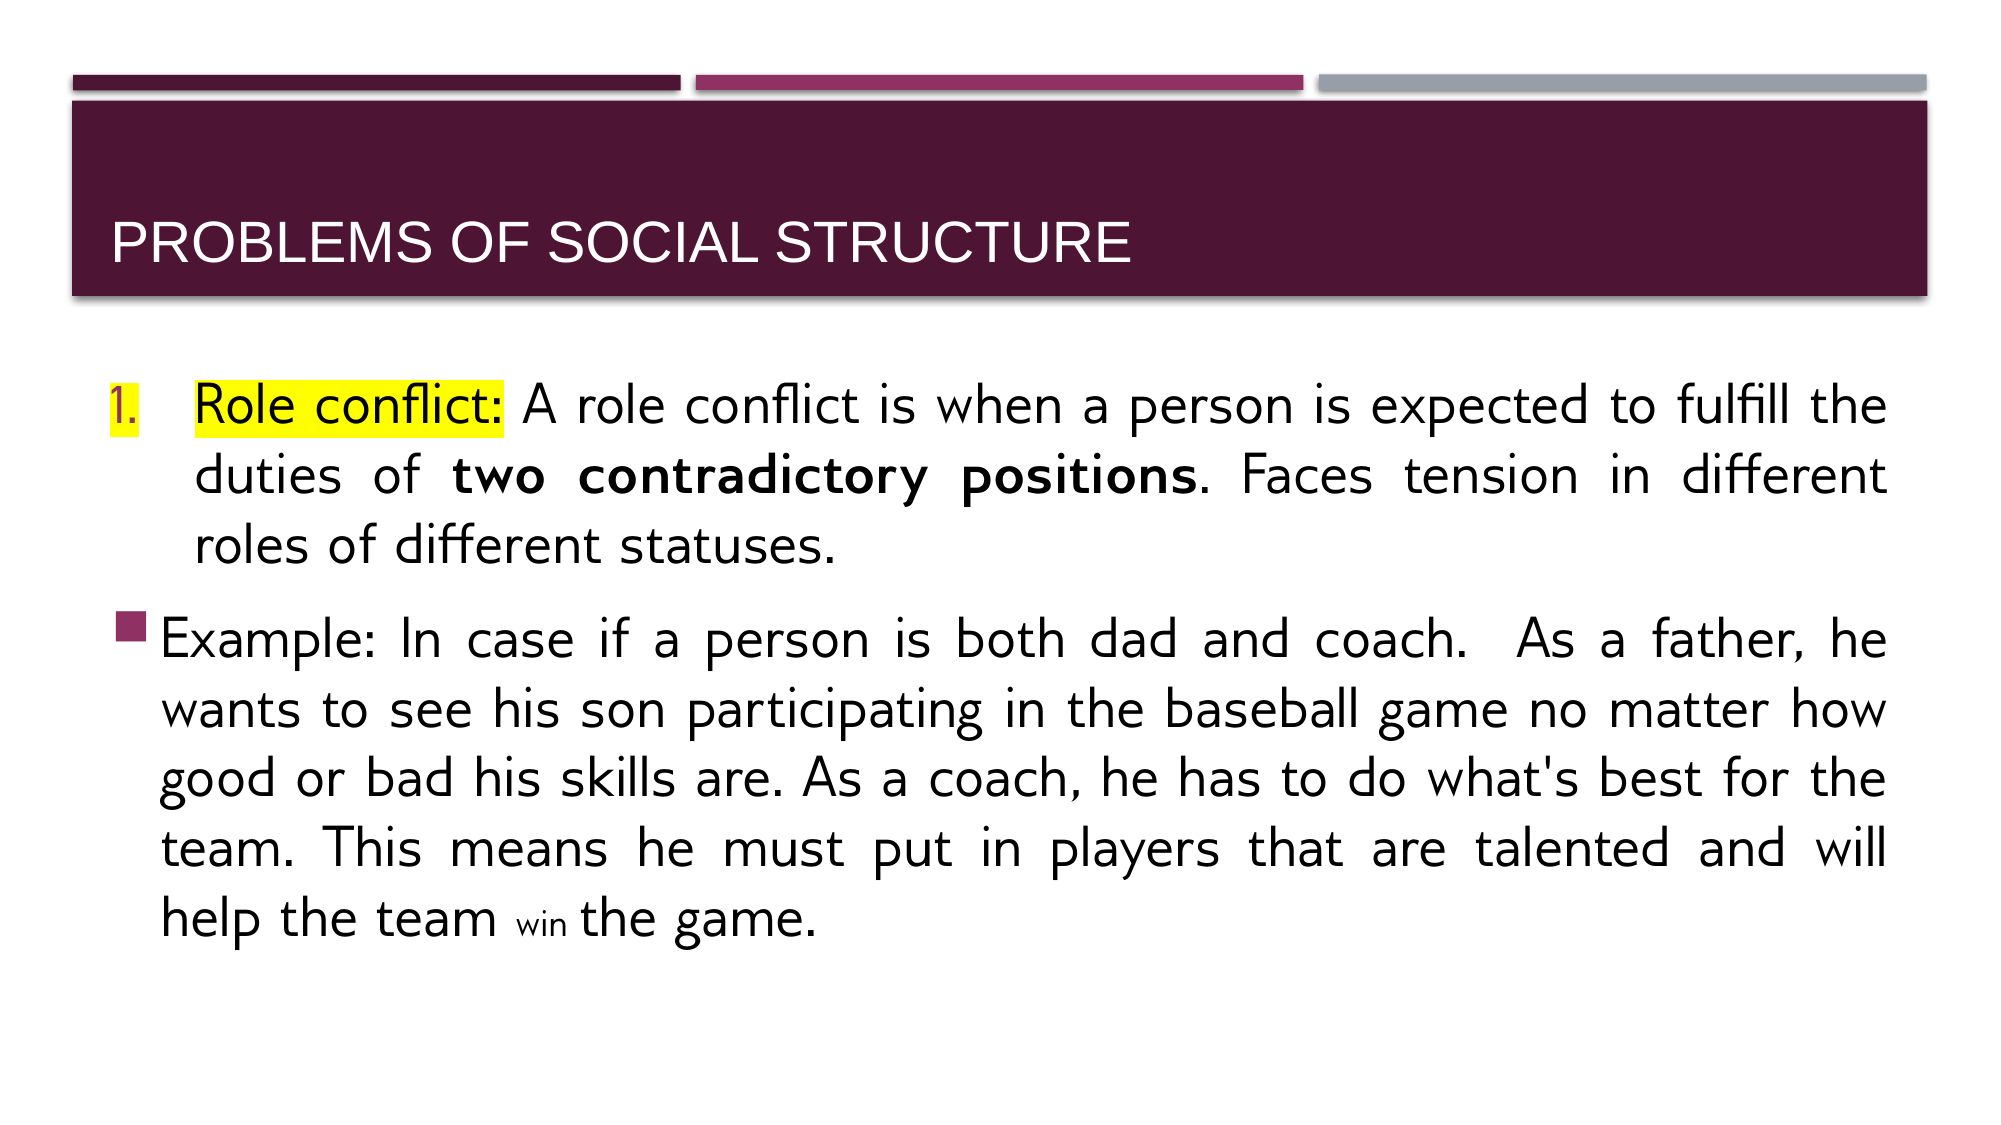

# Problems of social structure
Role conflict: A role conflict is when a person is expected to fulfill the duties of two contradictory positions. Faces tension in different roles of different statuses.
Example: In case if a person is both dad and coach.  As a father, he wants to see his son participating in the baseball game no matter how good or bad his skills are. As a coach, he has to do what's best for the team. This means he must put in players that are talented and will help the team win the game.